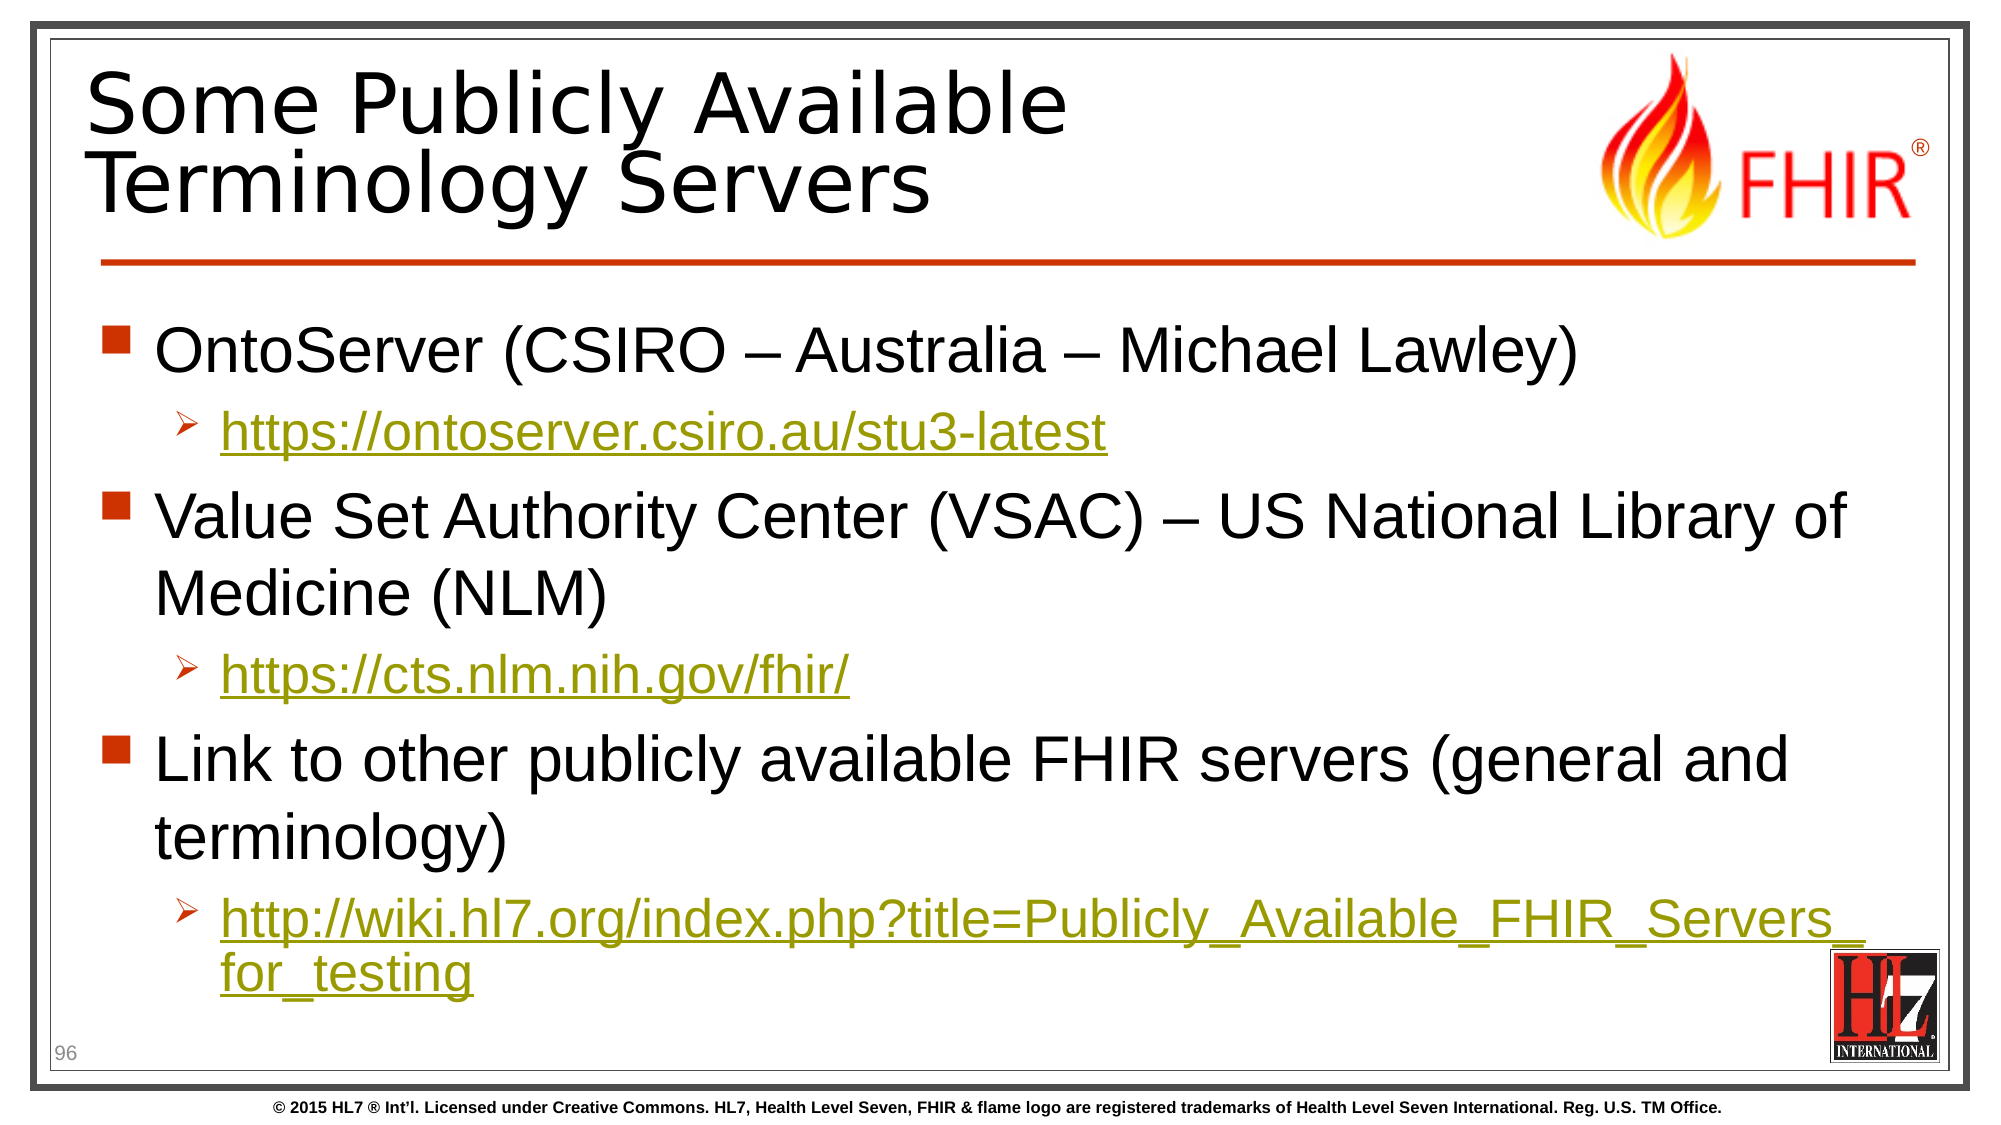

# Some Publicly Available Terminology Servers
OntoServer (CSIRO – Australia – Michael Lawley)
https://ontoserver.csiro.au/stu3-latest
Value Set Authority Center (VSAC) – US National Library of Medicine (NLM)
https://cts.nlm.nih.gov/fhir/
Link to other publicly available FHIR servers (general and terminology)
http://wiki.hl7.org/index.php?title=Publicly_Available_FHIR_Servers_for_testing
96